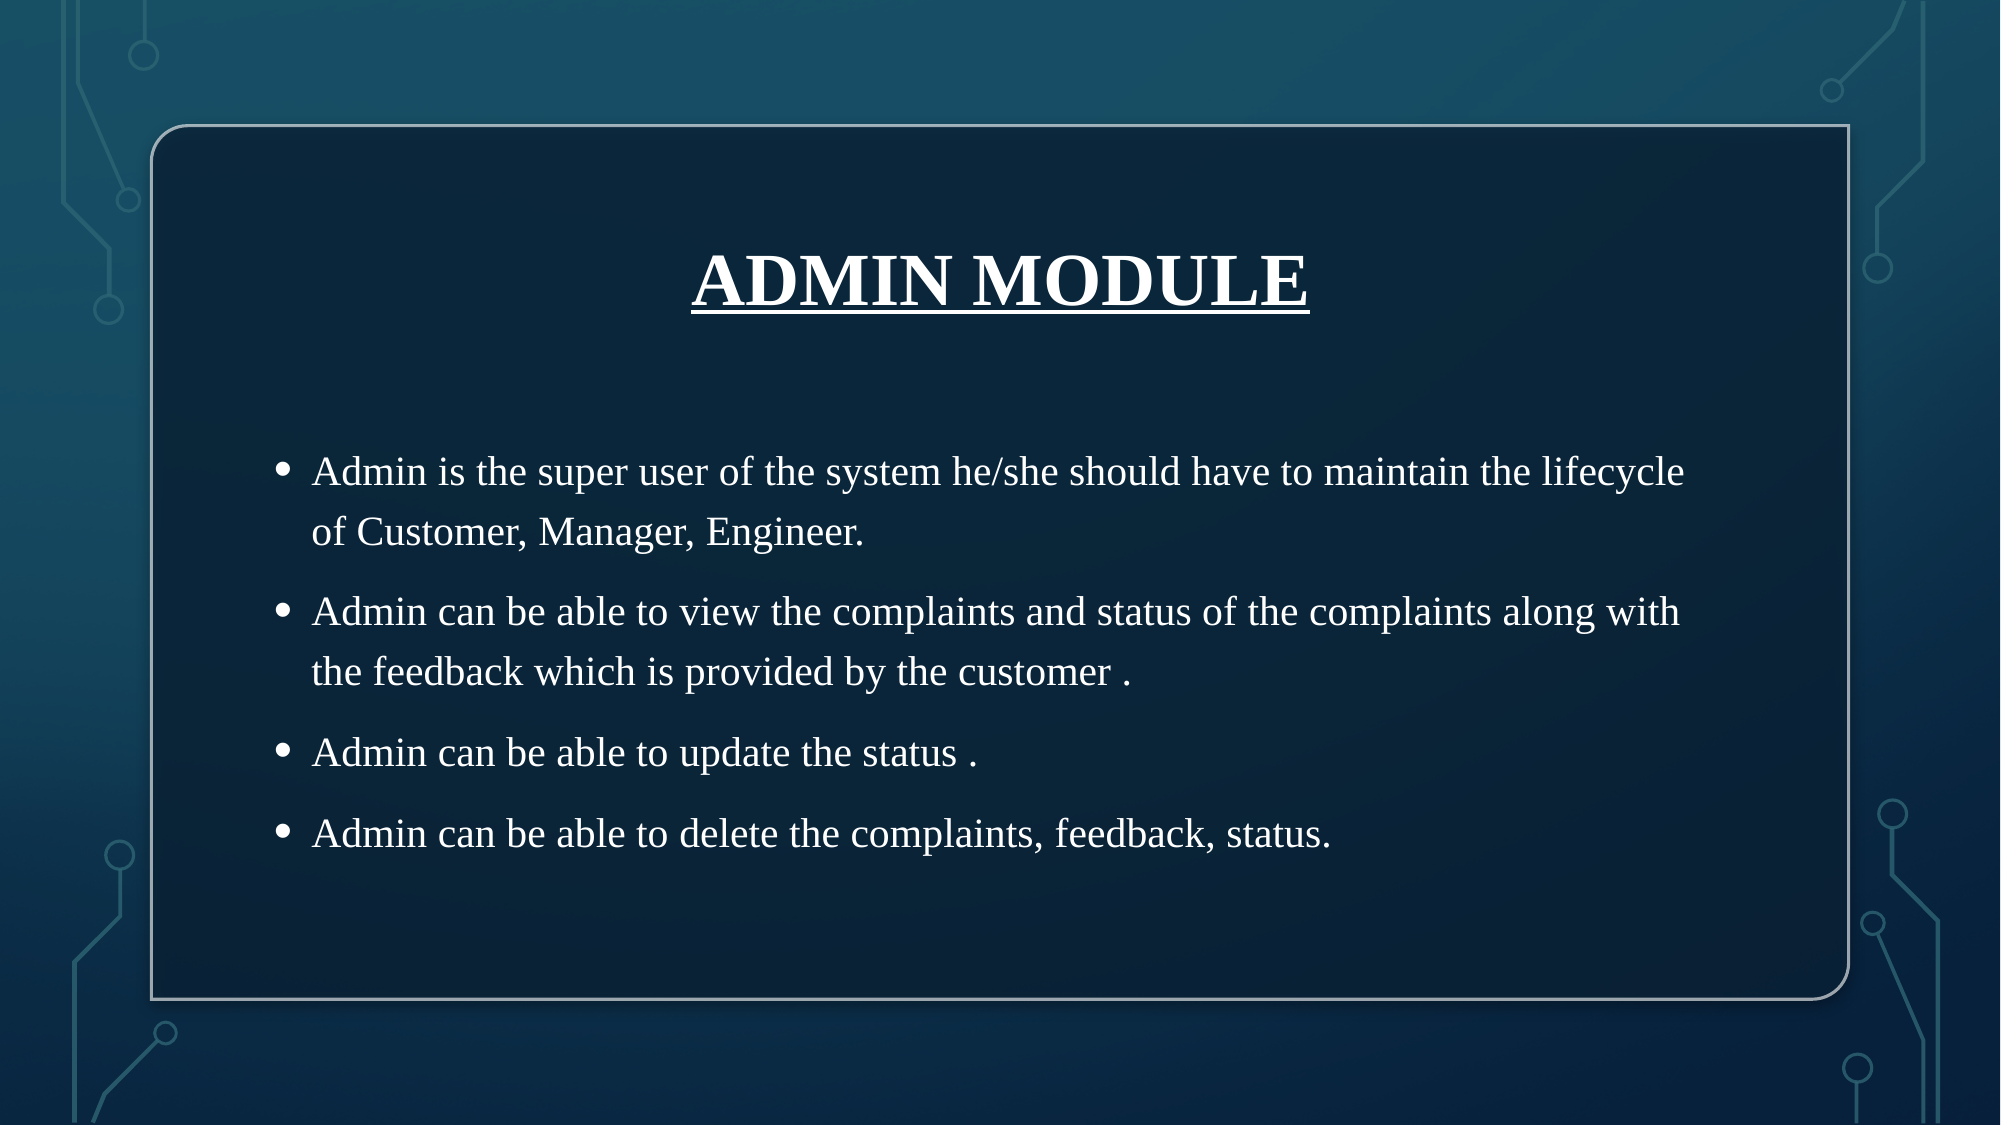

# ADMIN MODULE
Admin is the super user of the system he/she should have to maintain the lifecycle of Customer, Manager, Engineer.
Admin can be able to view the complaints and status of the complaints along with the feedback which is provided by the customer .
Admin can be able to update the status .
Admin can be able to delete the complaints, feedback, status.